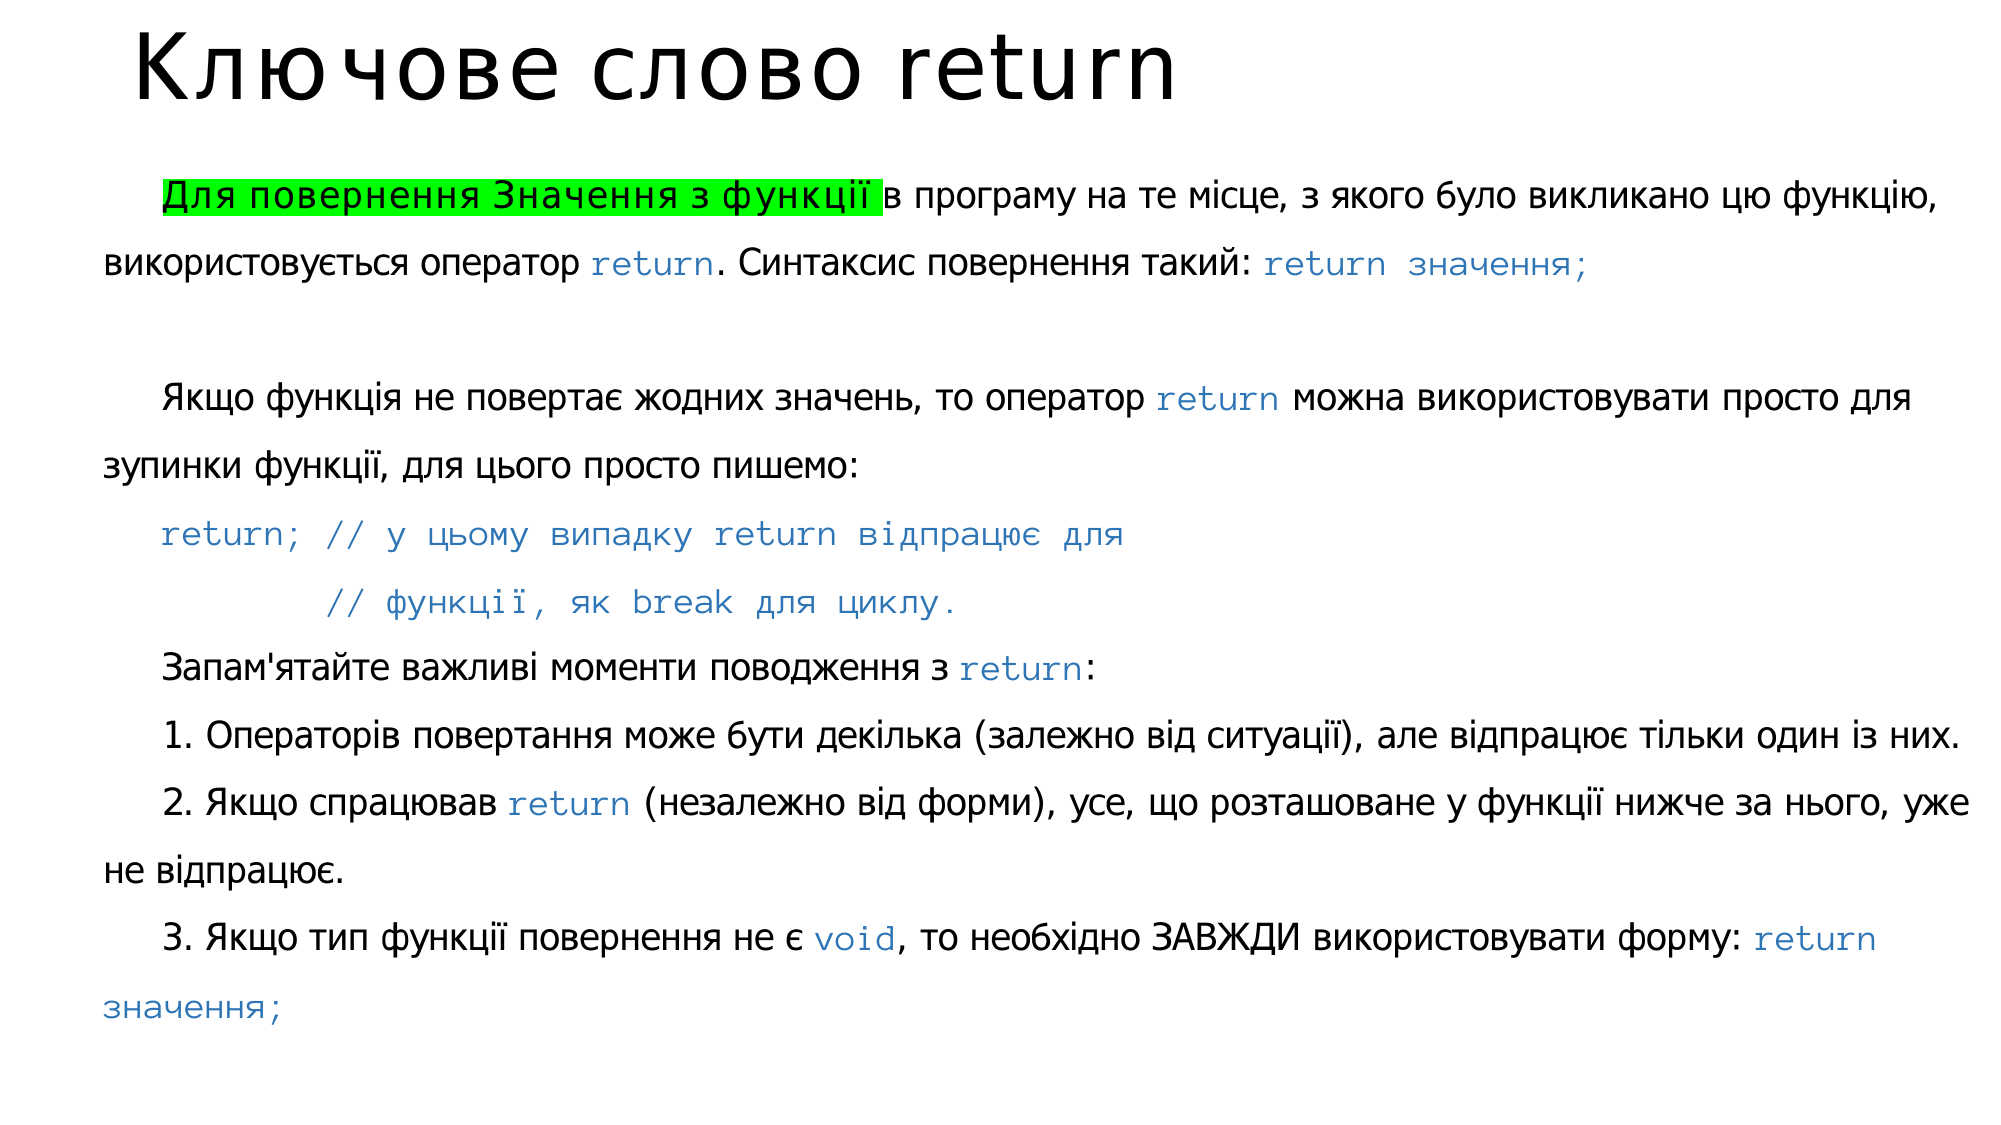

# Ключове слово return
Для повернення Значення з функції в програму на те місце, з якого було викликано цю функцію, використовується оператор return. Синтаксис повернення такий: return значення;

Якщо функція не повертає жодних значень, то оператор return можна використовувати просто для зупинки функції, для цього просто пишемо:
return; // у цьому випадку return відпрацює для
        // функції, як break для циклу.
Запам'ятайте важливі моменти поводження з return:
1. Операторів повертання може бути декілька (залежно від ситуації), але відпрацює тільки один із них.
2. Якщо спрацював return (незалежно від форми), усе, що розташоване у функції нижче за нього, уже не відпрацює.
3. Якщо тип функції повернення не є void, то необхідно ЗАВЖДИ використовувати форму: return значення;